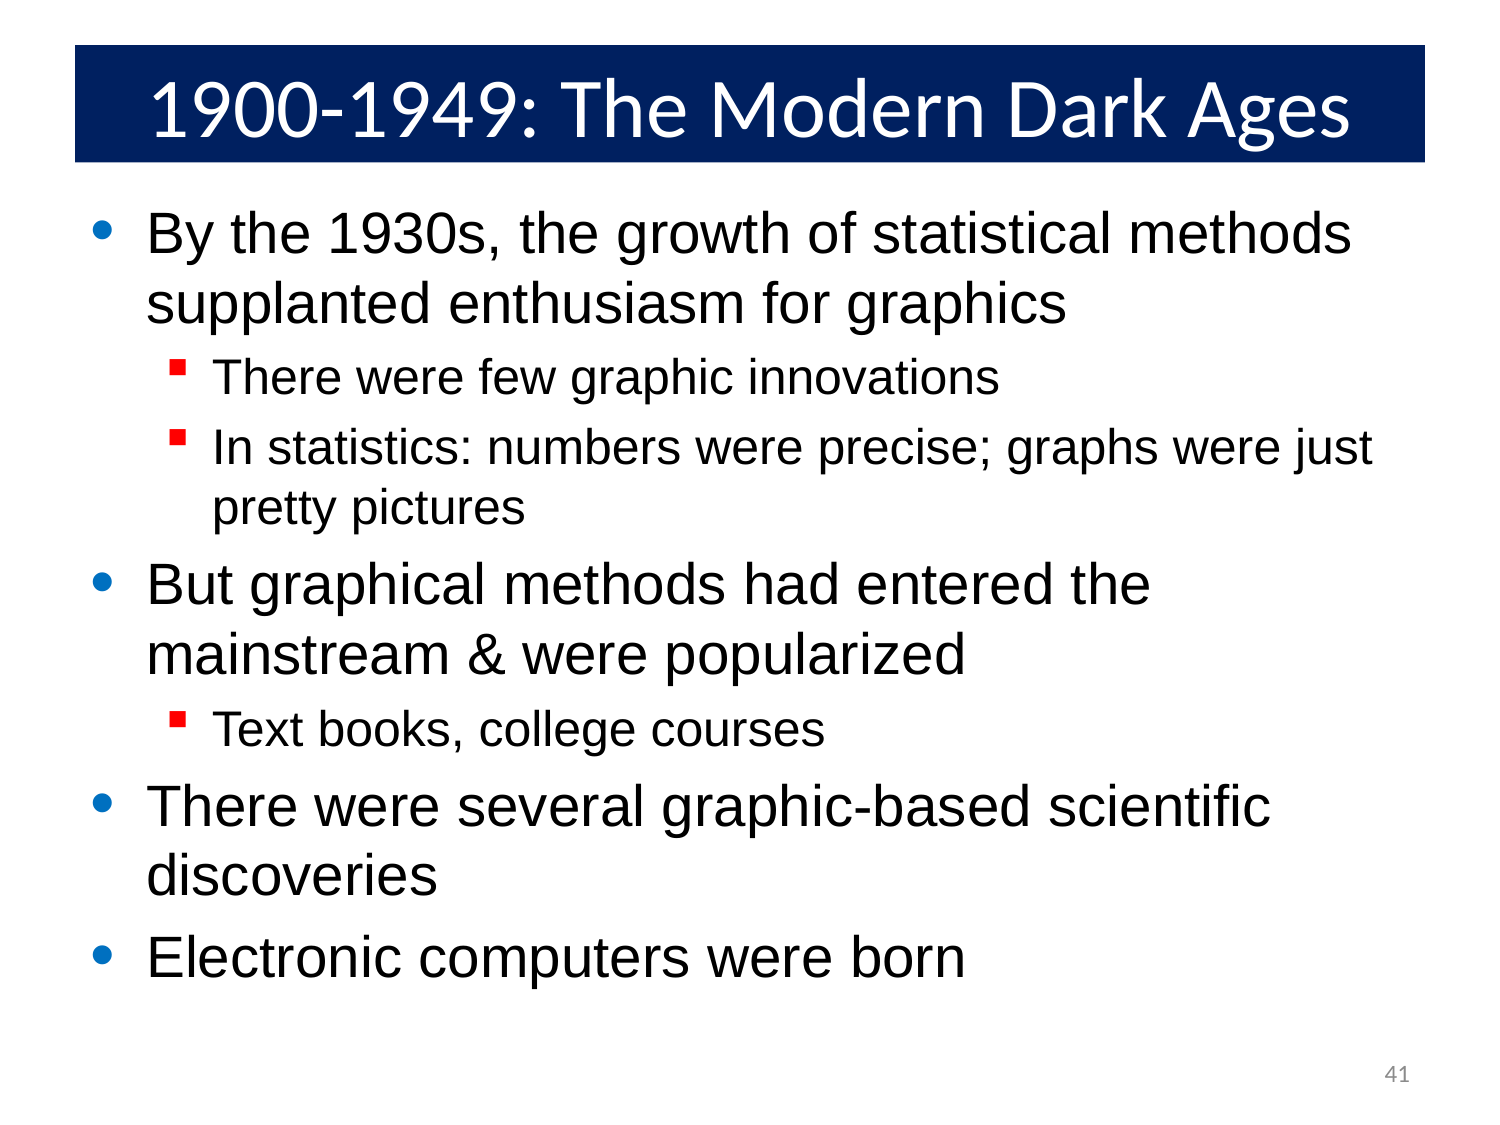

# 1900-1949: The Modern Dark Ages
By the 1930s, the growth of statistical methods supplanted enthusiasm for graphics
There were few graphic innovations
In statistics: numbers were precise; graphs were just pretty pictures
But graphical methods had entered the mainstream & were popularized
Text books, college courses
There were several graphic-based scientific discoveries
Electronic computers were born
41